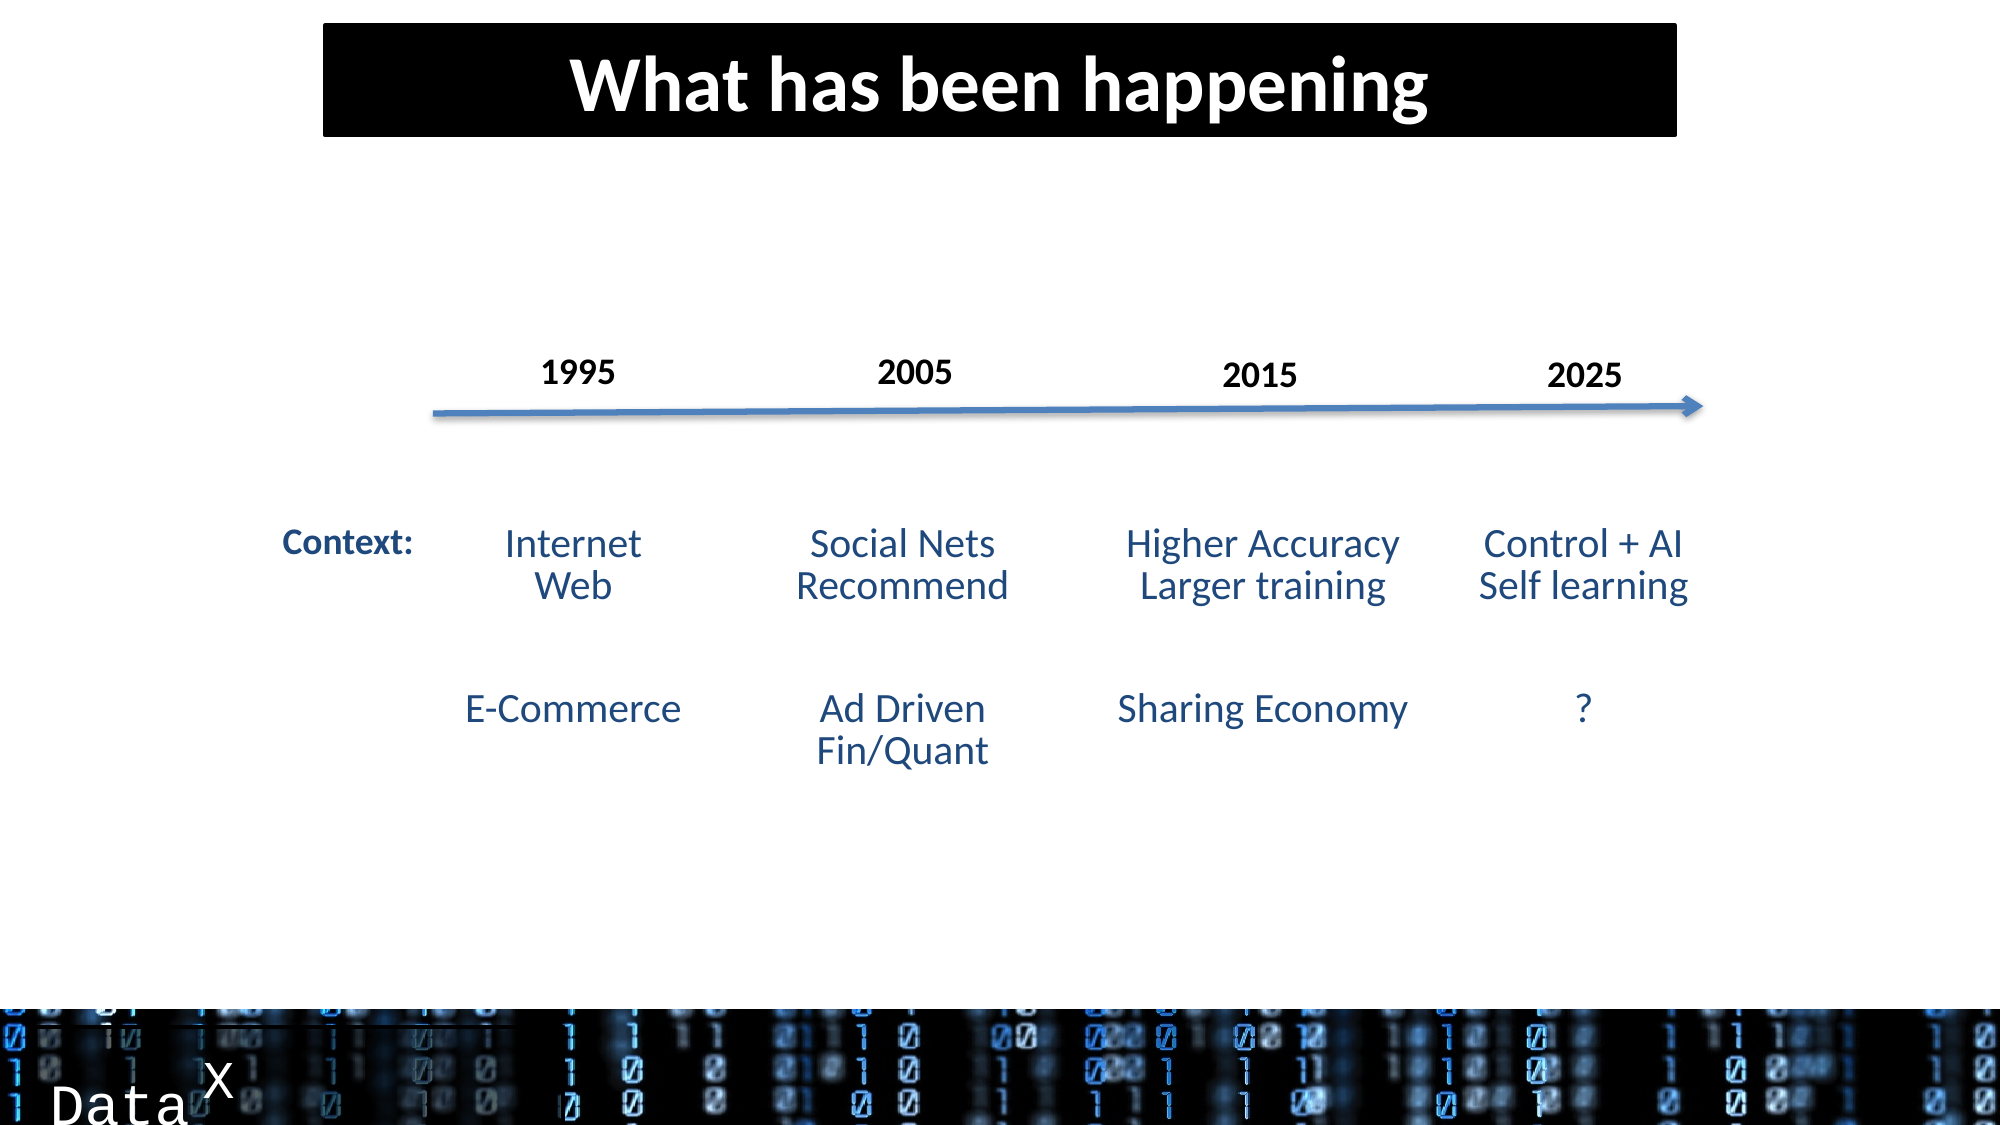

# What has been happening
1995
2005
2015
2025
| Context: | Internet Web | Social Nets Recommend | Higher Accuracy Larger training | Control + AI Self learning |
| --- | --- | --- | --- | --- |
|  | E-Commerce | Ad Driven Fin/Quant | Sharing Economy | ? |